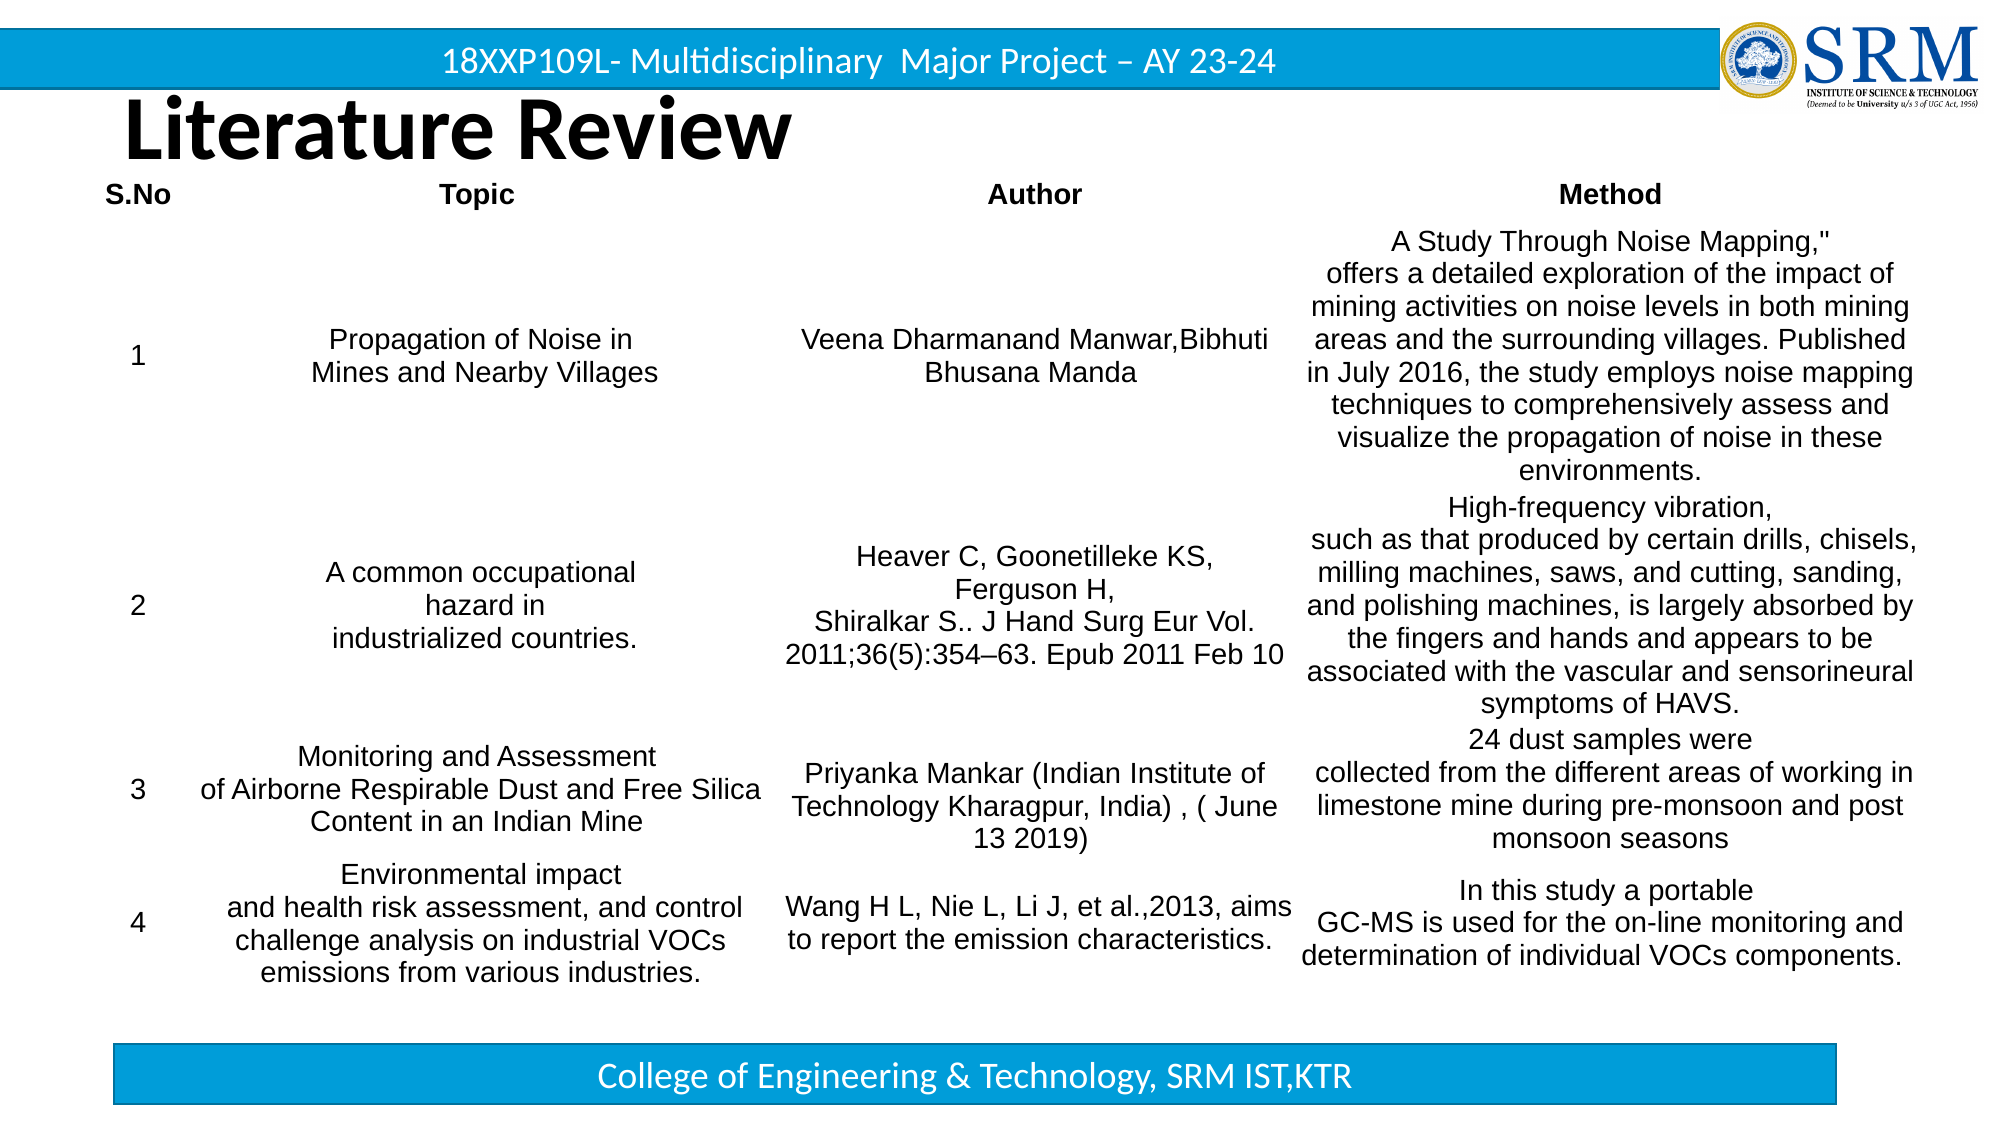

# Literature Review
| S.No | Topic | Author | Method |
| --- | --- | --- | --- |
| 1 | Propagation of Noise in Mines and Nearby Villages | Veena Dharmanand Manwar,Bibhuti Bhusana Manda | A Study Through Noise Mapping," offers a detailed exploration of the impact of mining activities on noise levels in both mining areas and the surrounding villages. Published in July 2016, the study employs noise mapping techniques to comprehensively assess and visualize the propagation of noise in these environments. |
| 2 | A common occupational hazard in industrialized countries. | Heaver C, Goonetilleke KS, Ferguson H, Shiralkar S.. J Hand Surg Eur Vol. 2011;36(5):354–63. Epub 2011 Feb 10 | High-frequency vibration, such as that produced by certain drills, chisels, milling machines, saws, and cutting, sanding, and polishing machines, is largely absorbed by the fingers and hands and appears to be associated with the vascular and sensorineural symptoms of HAVS. |
| 3 | Monitoring and Assessment of Airborne Respirable Dust and Free Silica Content in an Indian Mine | Priyanka Mankar (Indian Institute of Technology Kharagpur, India) , ( June 13 2019) | 24 dust samples were collected from the different areas of working in limestone mine during pre-monsoon and post monsoon seasons |
| 4 | Environmental impact and health risk assessment, and control challenge analysis on industrial VOCs emissions from various industries. | Wang H L, Nie L, Li J, et al.,2013, aims to report the emission characteristics. | In this study a portable GC-MS is used for the on-line monitoring and determination of individual VOCs components. |